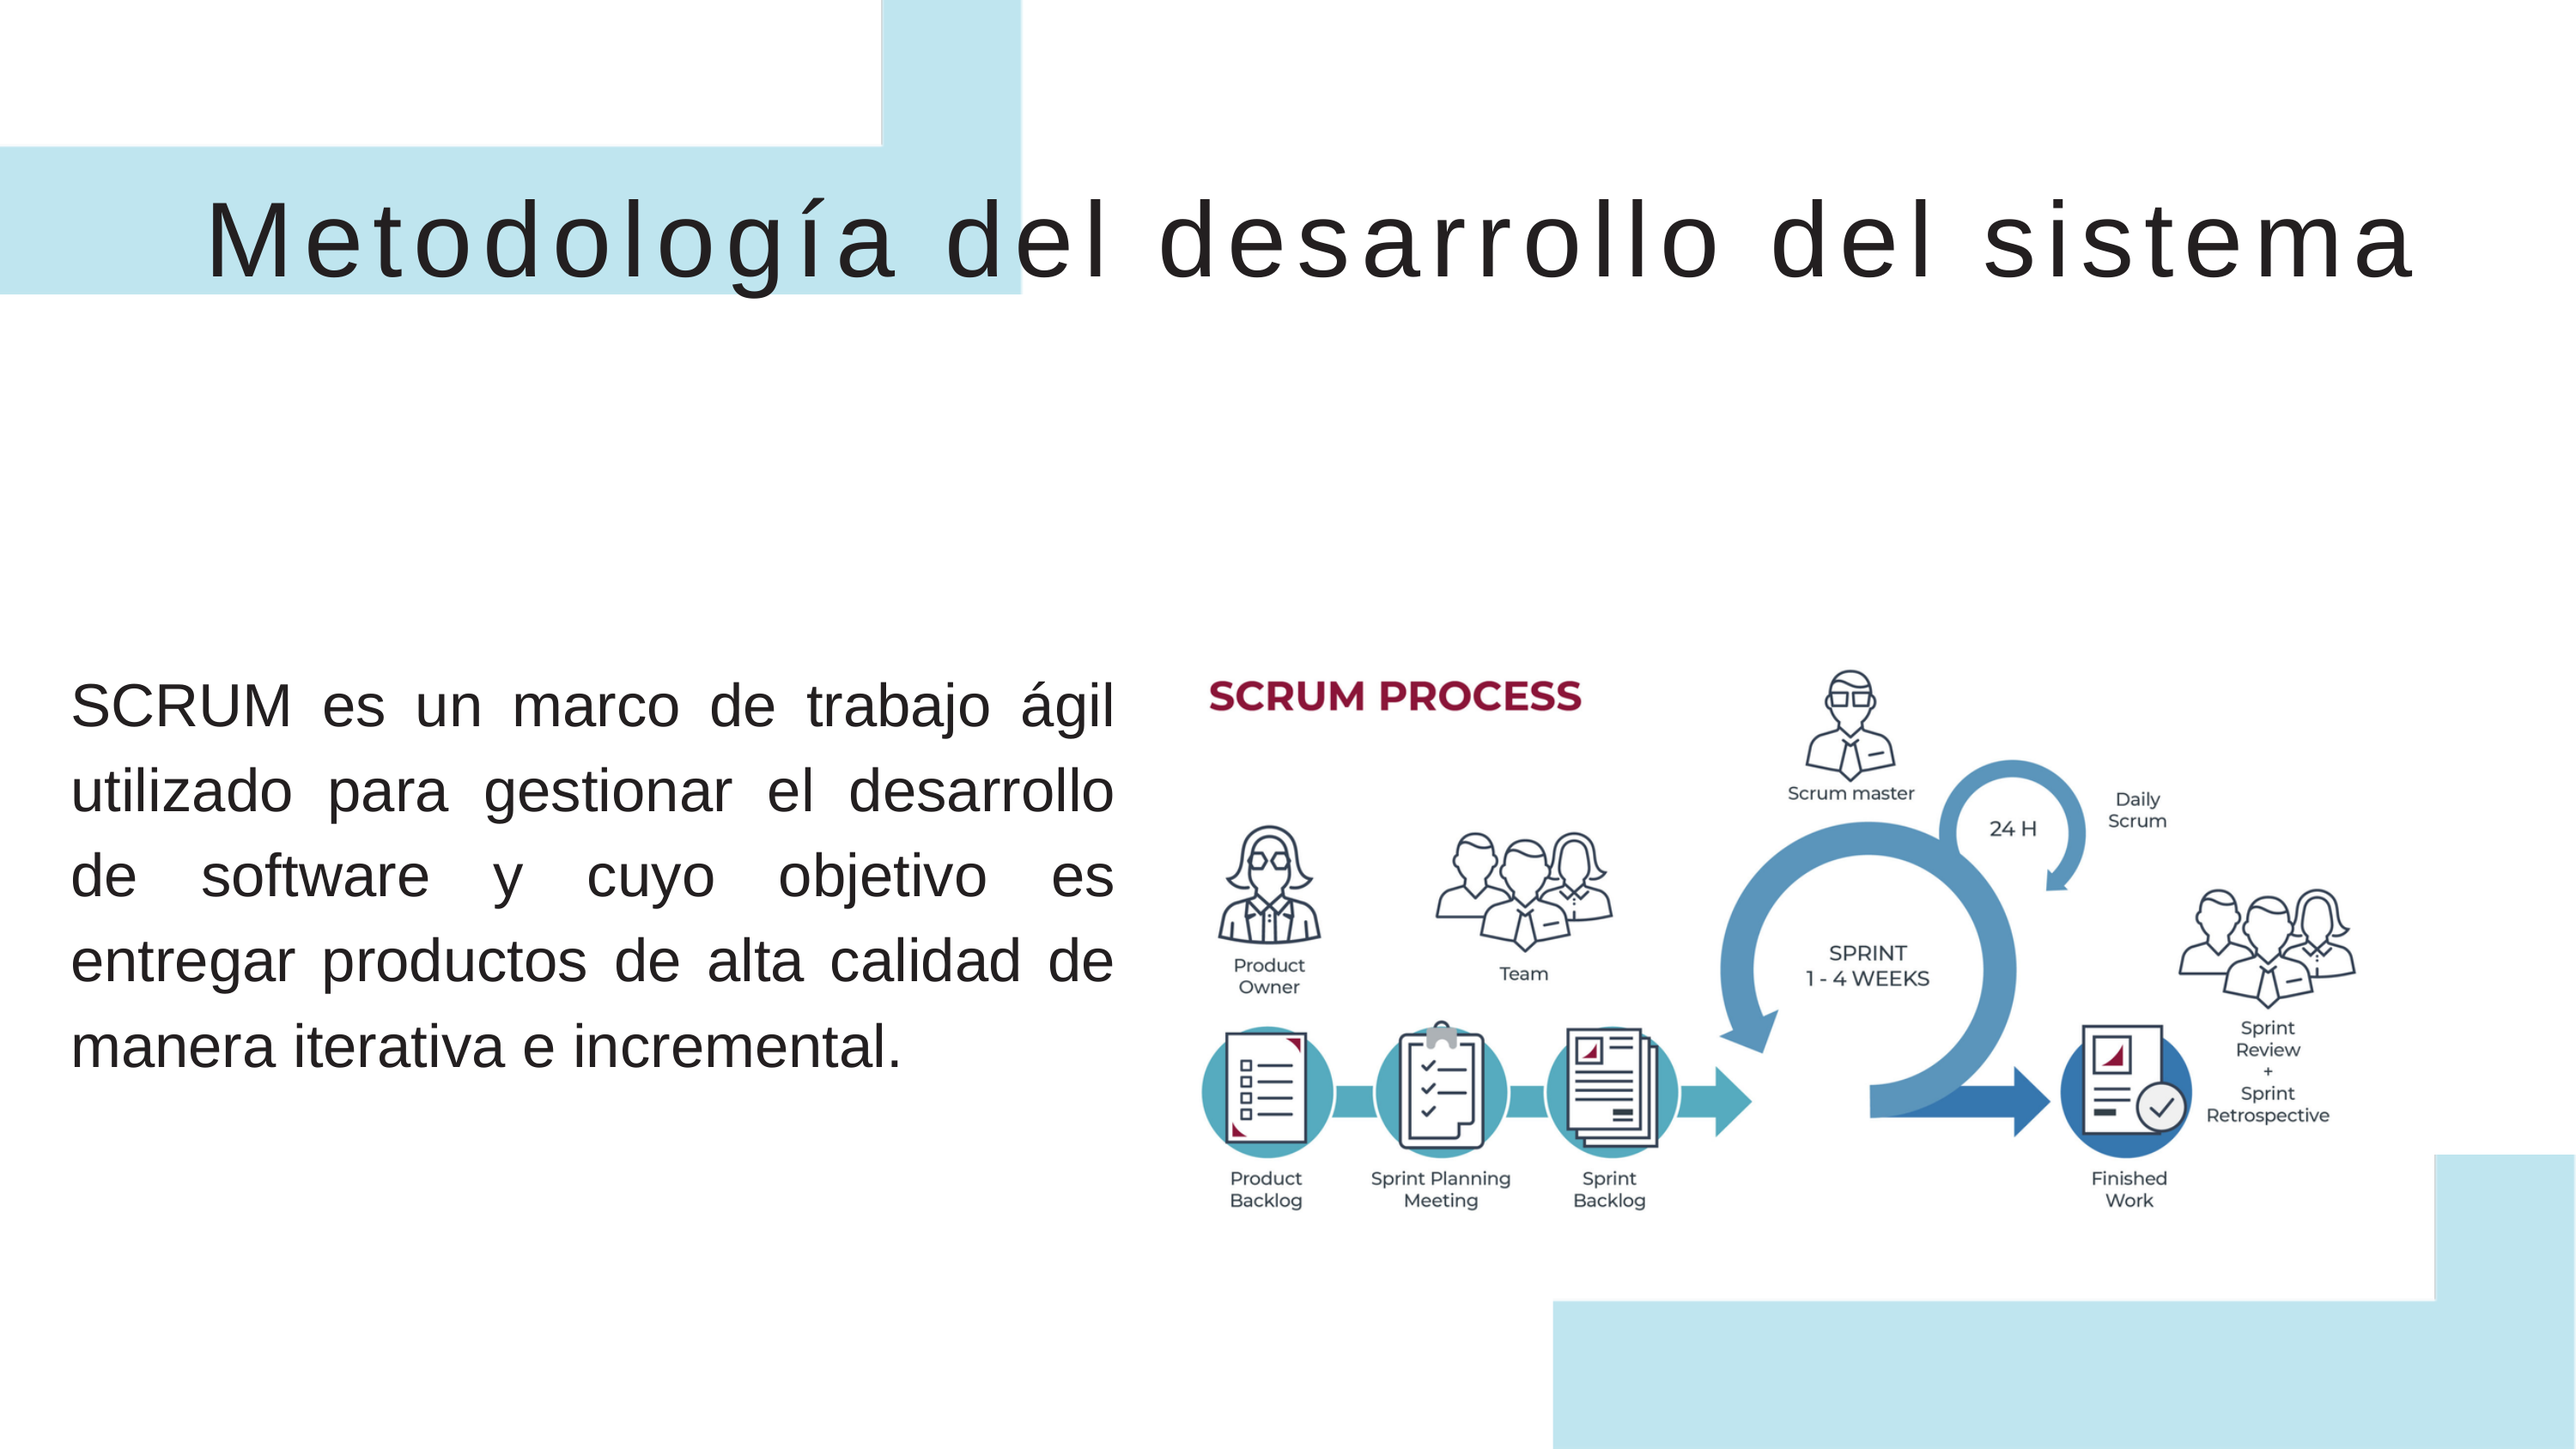

Metodología del desarrollo del sistema

SCRUM es un marco de trabajo ágil utilizado para gestionar el desarrollo de software y cuyo objetivo es entregar productos de alta calidad de manera iterativa e incremental.